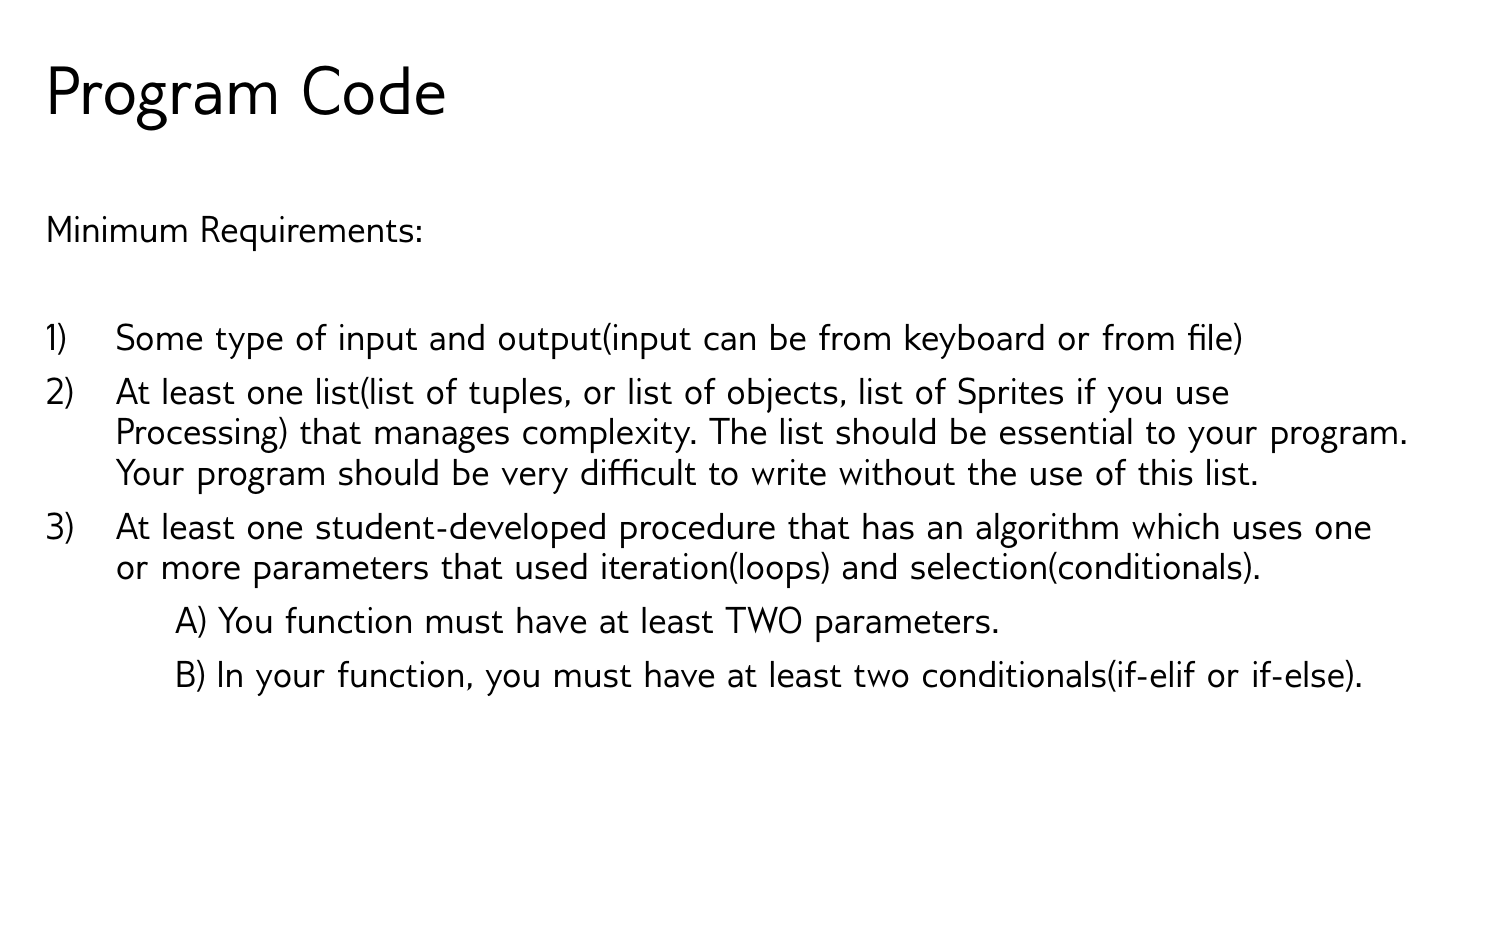

# Program Code

Minimum Requirements:

Some type of input and output(input can be from keyboard or from file)
At least one list(list of tuples, or list of objects, list of Sprites if you use Processing) that manages complexity. The list should be essential to your program. Your program should be very difficult to write without the use of this list.
At least one student-developed procedure that has an algorithm which uses one or more parameters that used iteration(loops) and selection(conditionals).
	A) You function must have at least TWO parameters.
	B) In your function, you must have at least two conditionals(if-elif or if-else).